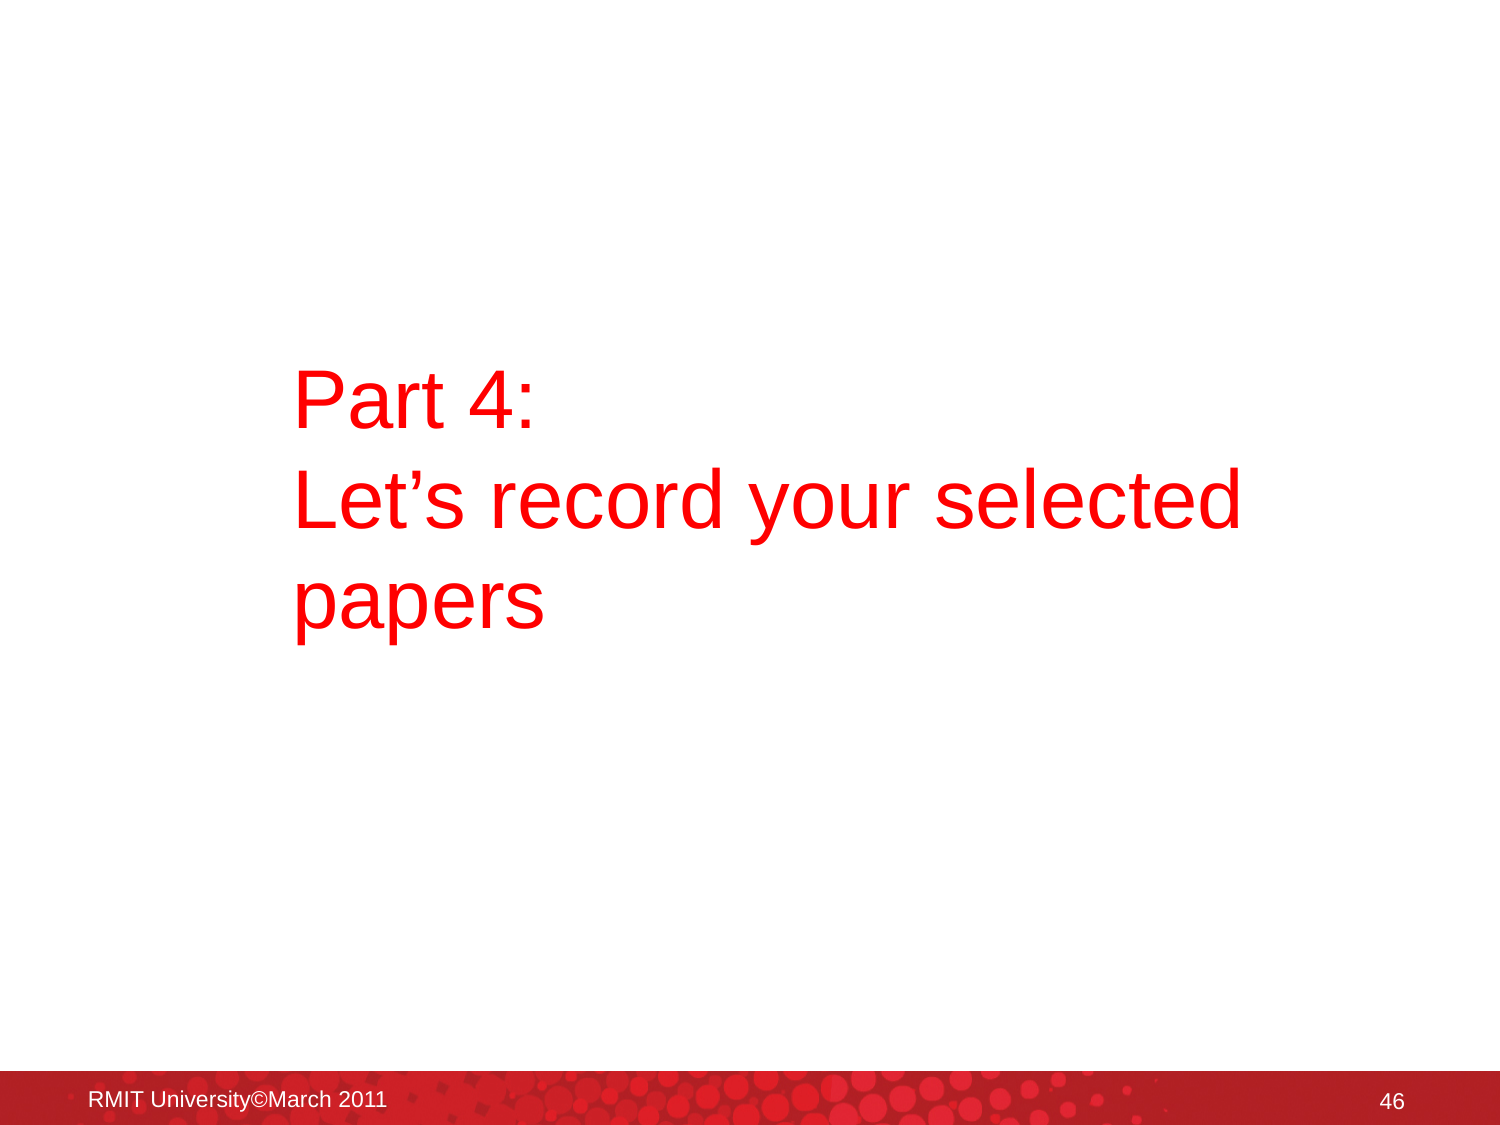

Part 4:
Let’s record your selected papers
RMIT University©March 2011
46